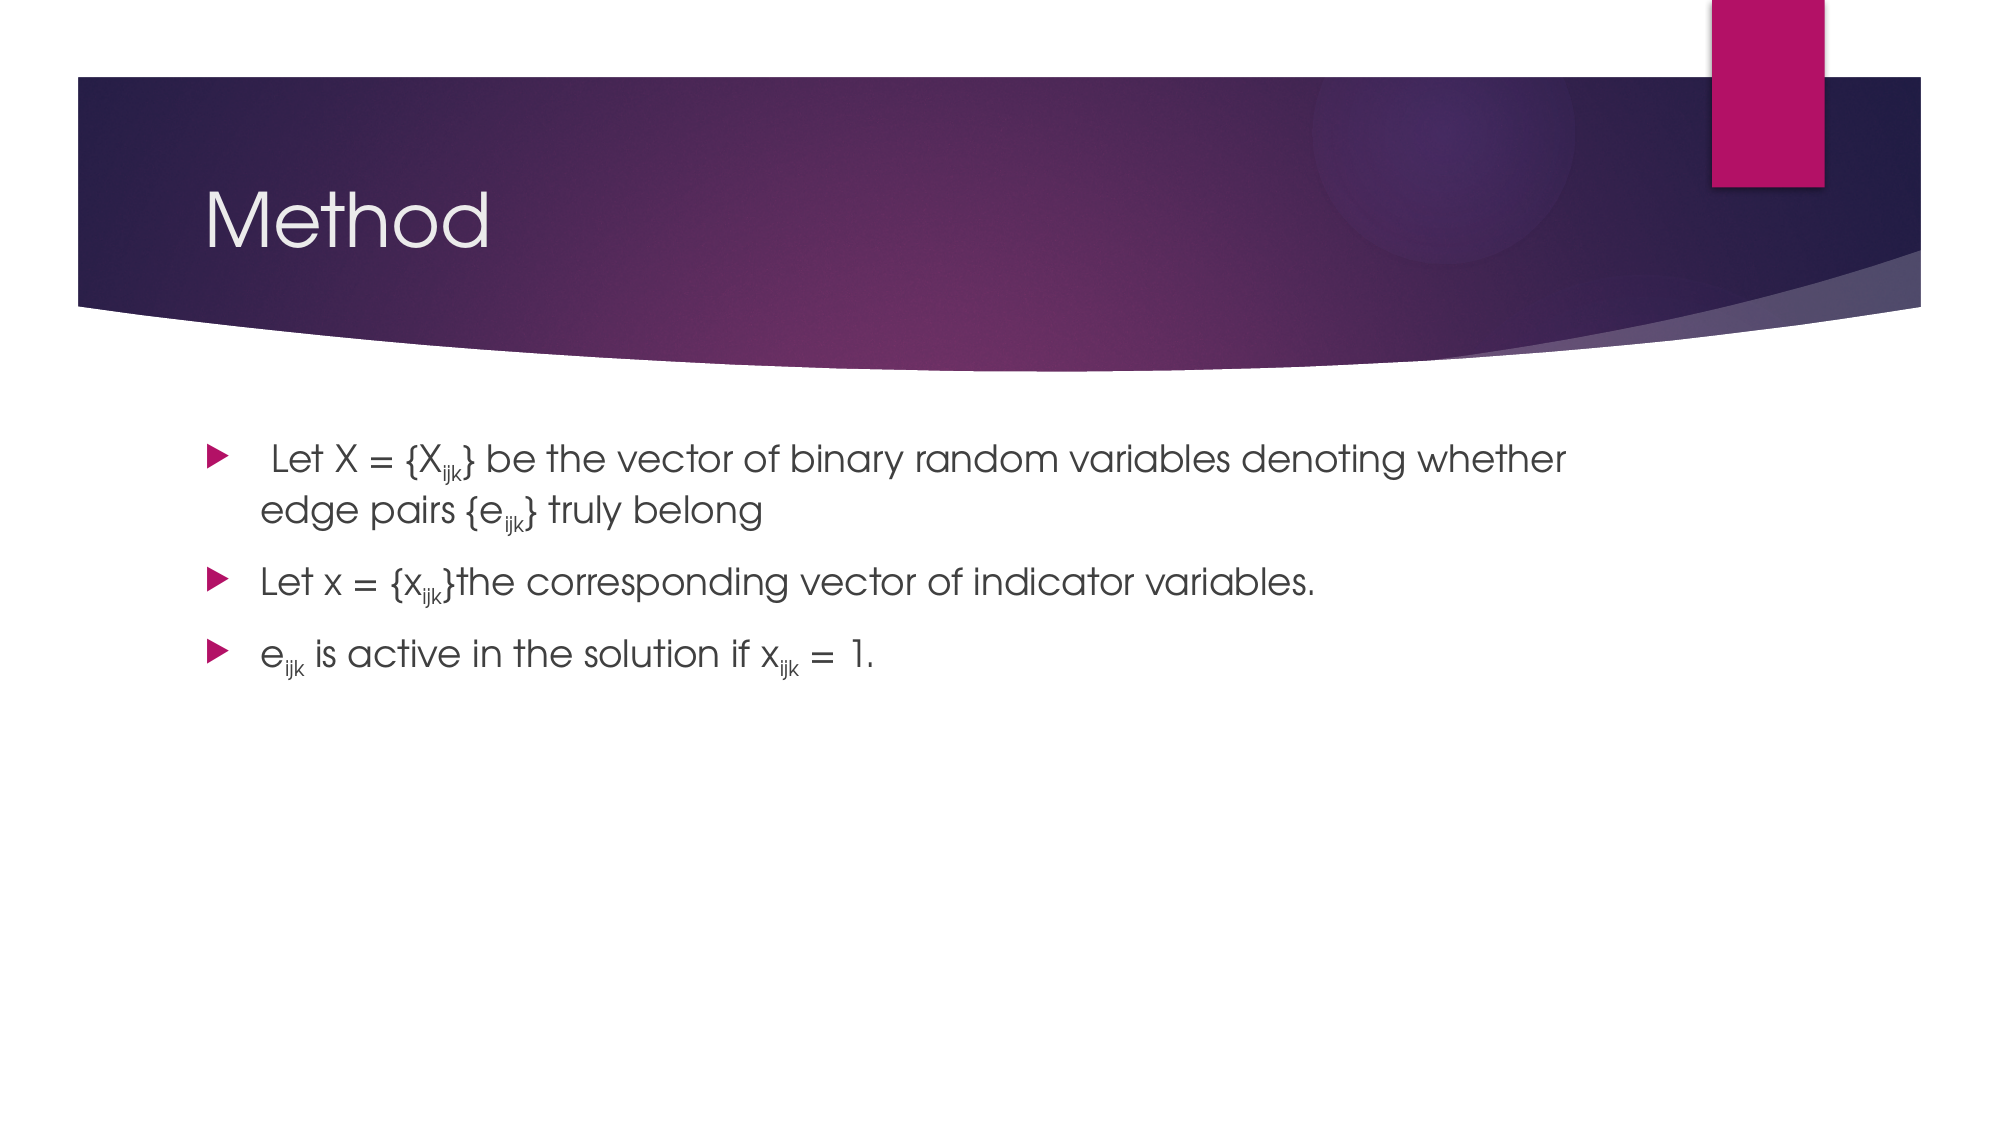

# Method
 Let X = {Xijk} be the vector of binary random variables denoting whether edge pairs {eijk} truly belong
Let x = {xijk}the corresponding vector of indicator variables.
eijk is active in the solution if xijk = 1.